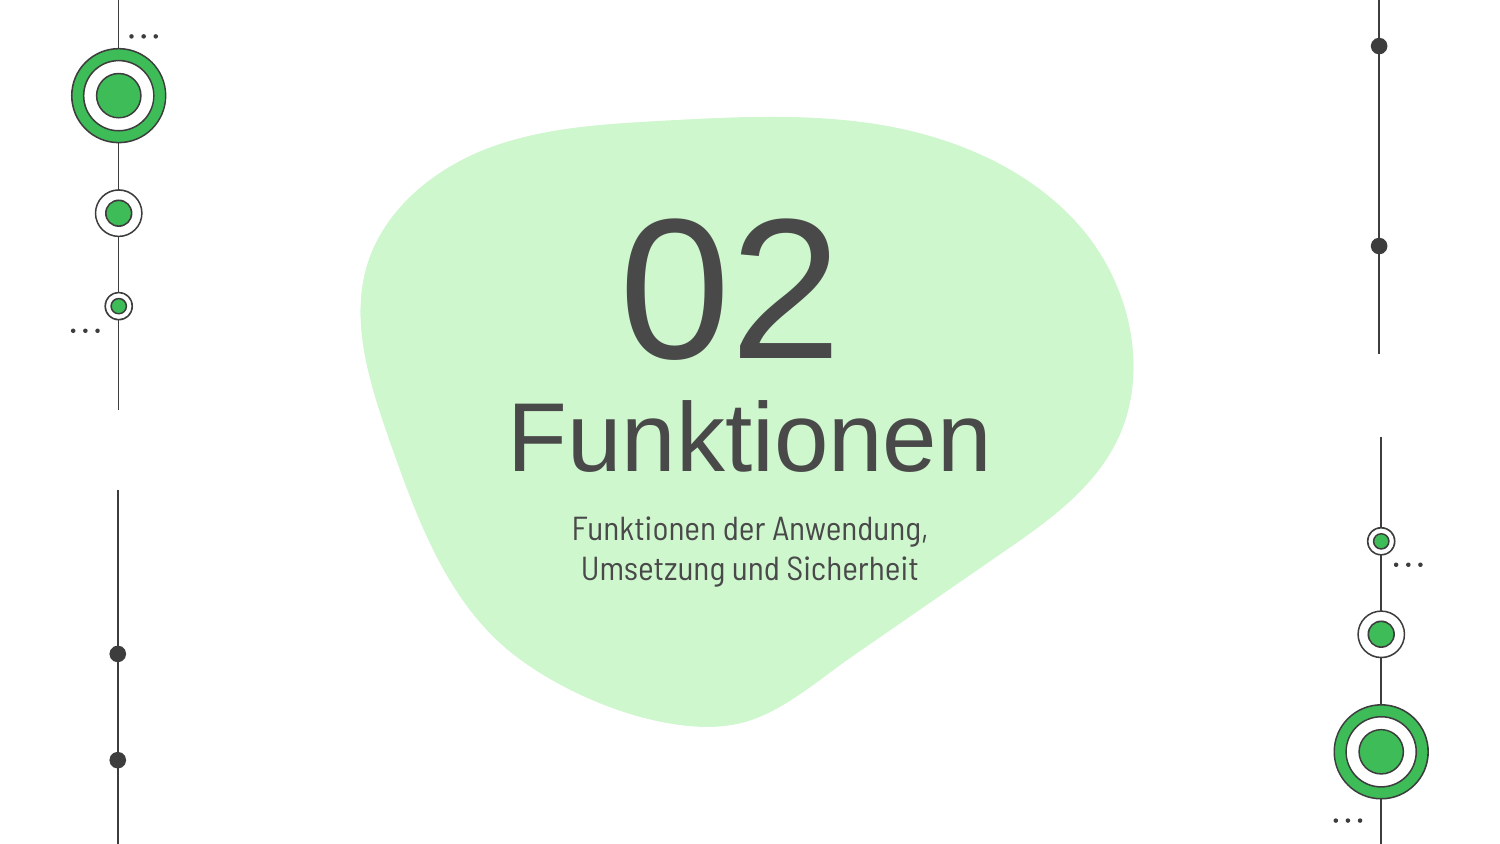

02
# Funktionen
Funktionen der Anwendung, Umsetzung und Sicherheit